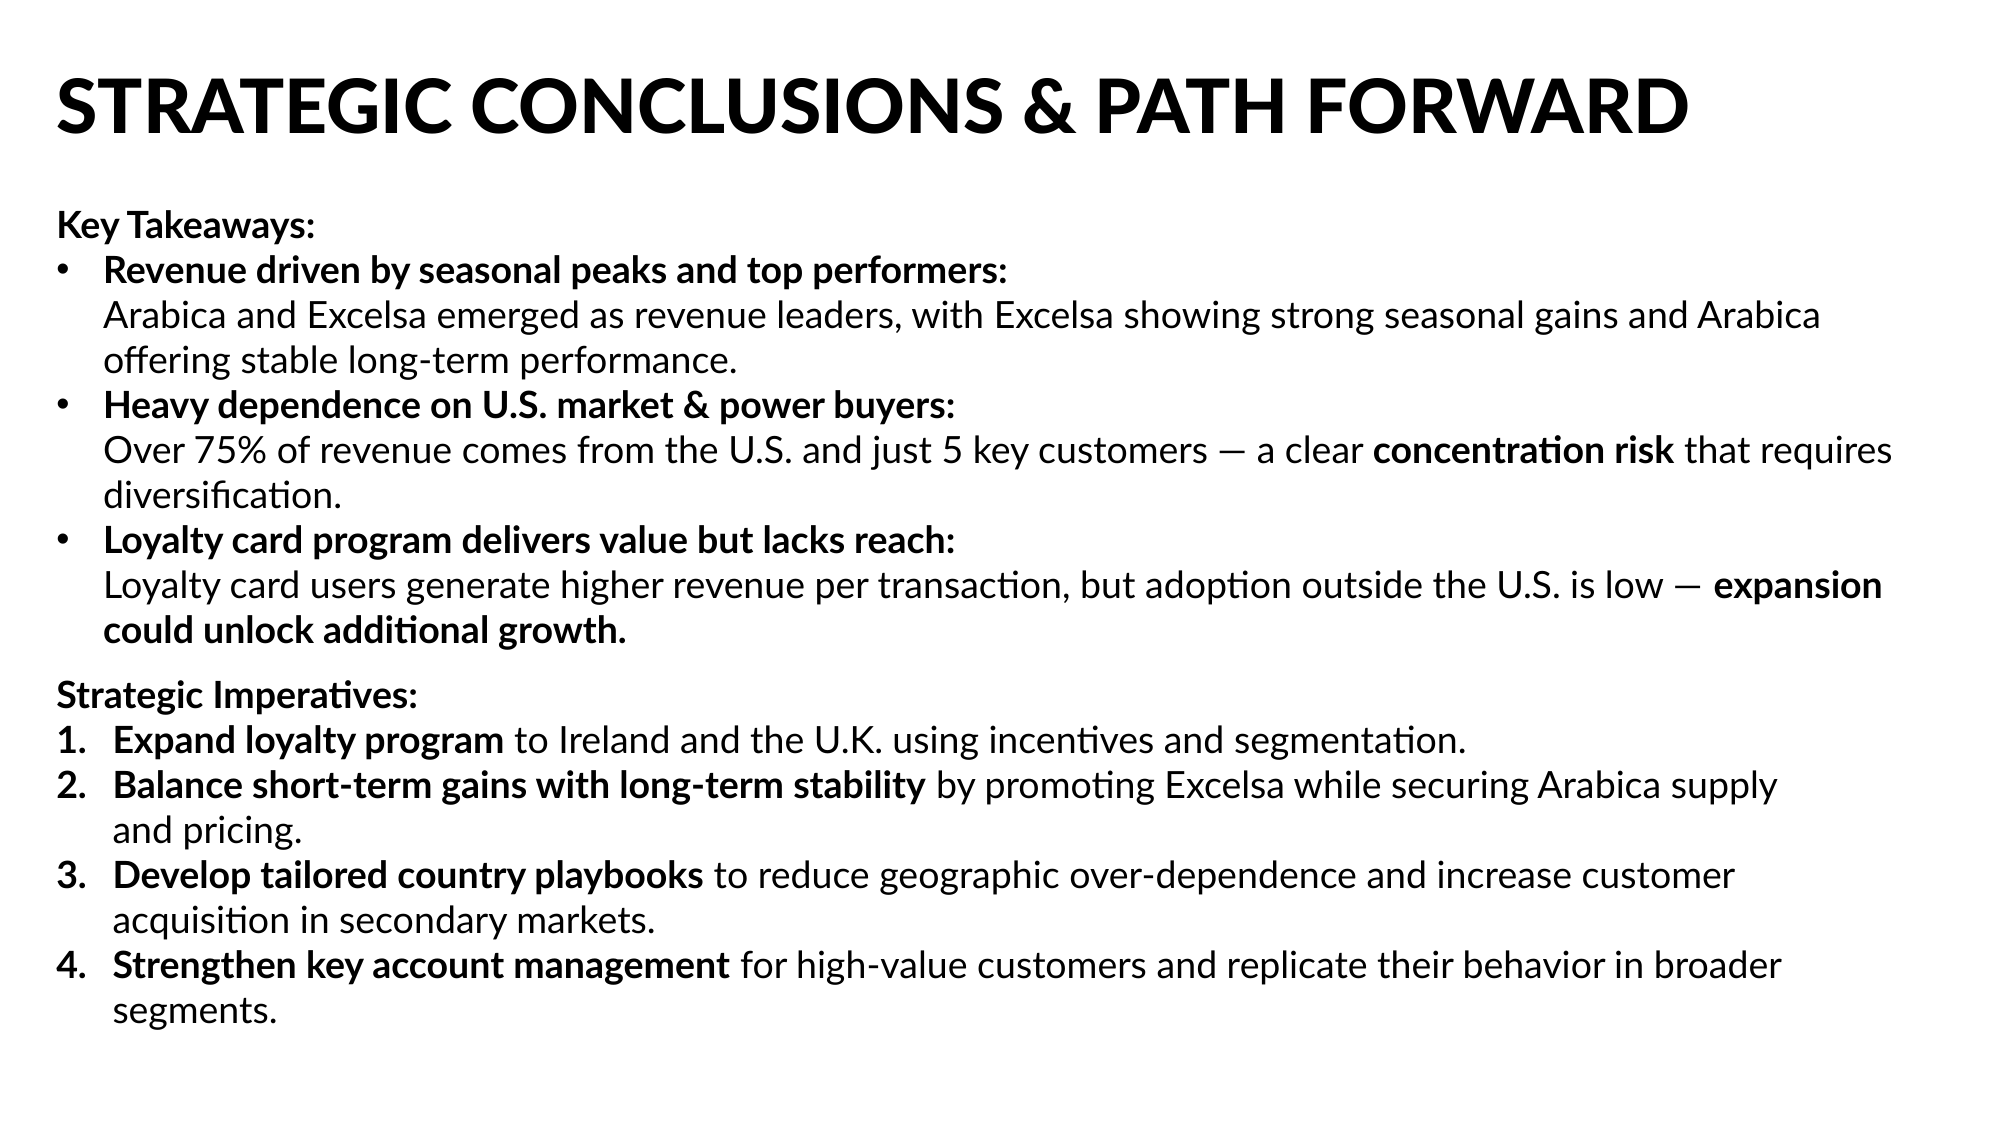

# strategic Conclusions & Path Forward
Key Takeaways:
Revenue driven by seasonal peaks and top performers:
Arabica and Excelsa emerged as revenue leaders, with Excelsa showing strong seasonal gains and Arabica offering stable long-term performance.
Heavy dependence on U.S. market & power buyers:
Over 75% of revenue comes from the U.S. and just 5 key customers — a clear concentration risk that requires diversification.
Loyalty card program delivers value but lacks reach:
Loyalty card users generate higher revenue per transaction, but adoption outside the U.S. is low — expansion could unlock additional growth.
Strategic Imperatives:
Expand loyalty program to Ireland and the U.K. using incentives and segmentation.
Balance short-term gains with long-term stability by promoting Excelsa while securing Arabica supply and pricing.
Develop tailored country playbooks to reduce geographic over-dependence and increase customer acquisition in secondary markets.
Strengthen key account management for high-value customers and replicate their behavior in broader segments.